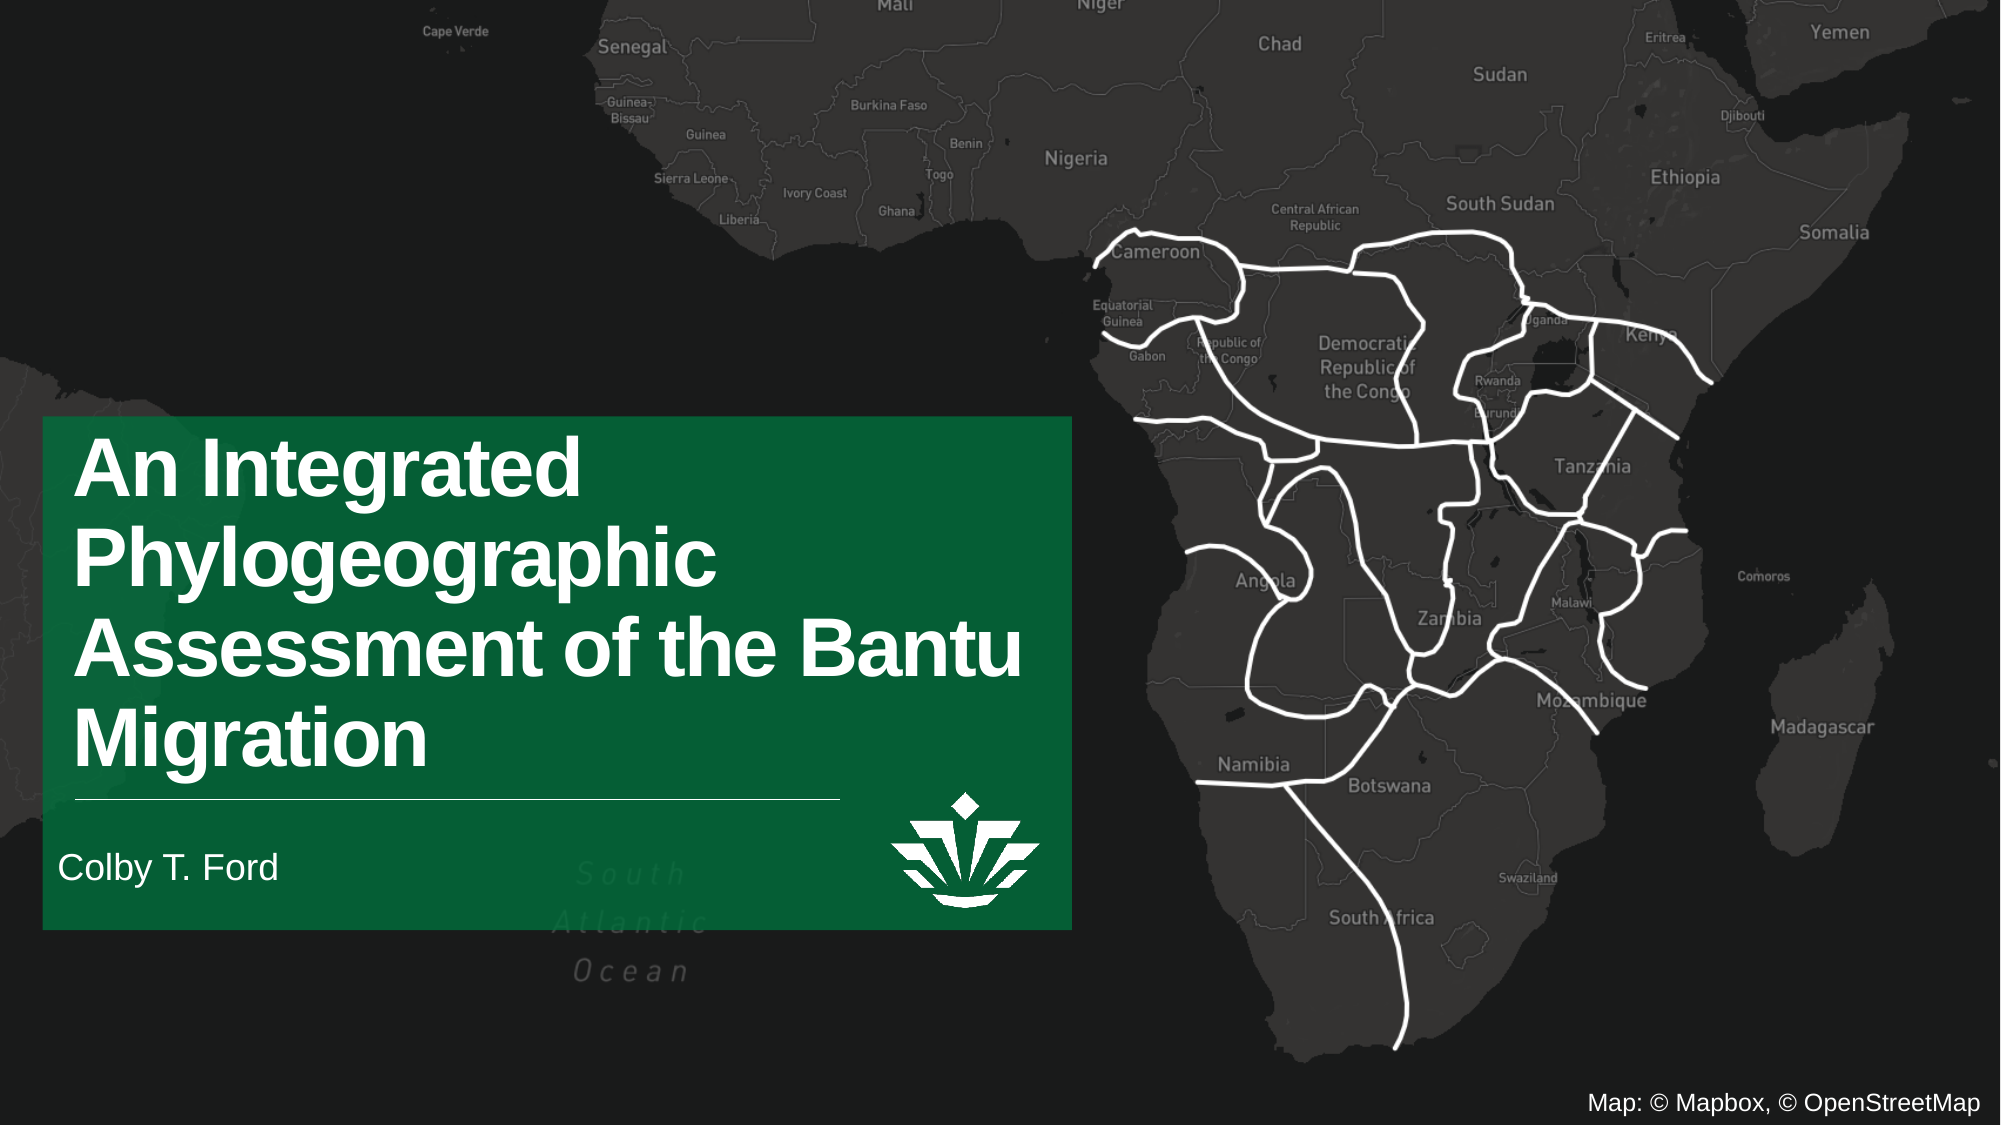

# An Integrated Phylogeographic Assessment of the Bantu Migration
Colby T. Ford